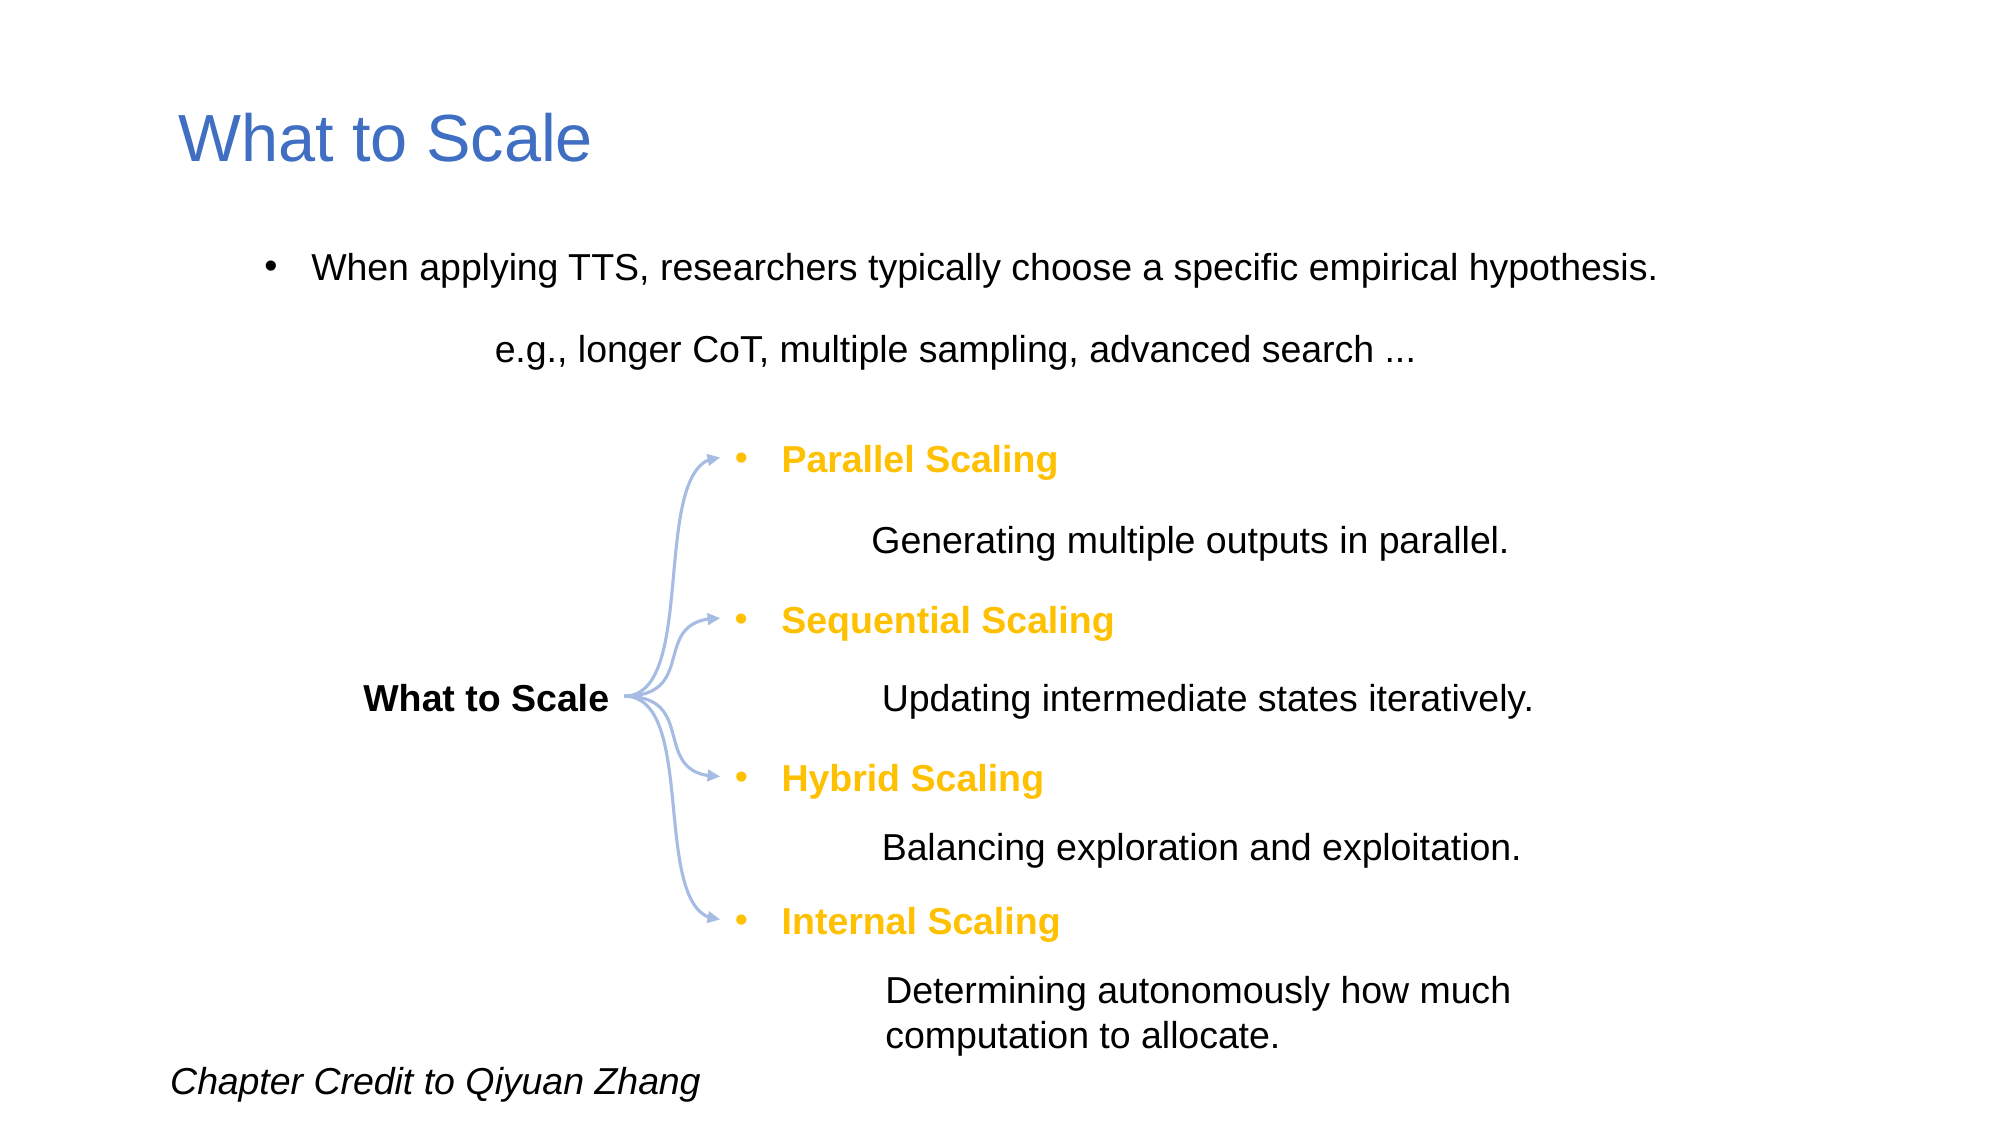

What to Scale
When applying TTS, researchers typically choose a specific empirical hypothesis.
e.g., longer CoT, multiple sampling, advanced search ...
Parallel Scaling
Generating multiple outputs in parallel.
Sequential Scaling
What to Scale
 Updating intermediate states iteratively.
Hybrid Scaling
 Balancing exploration and exploitation.
Internal Scaling
Determining autonomously how much computation to allocate.
Chapter Credit to Qiyuan Zhang